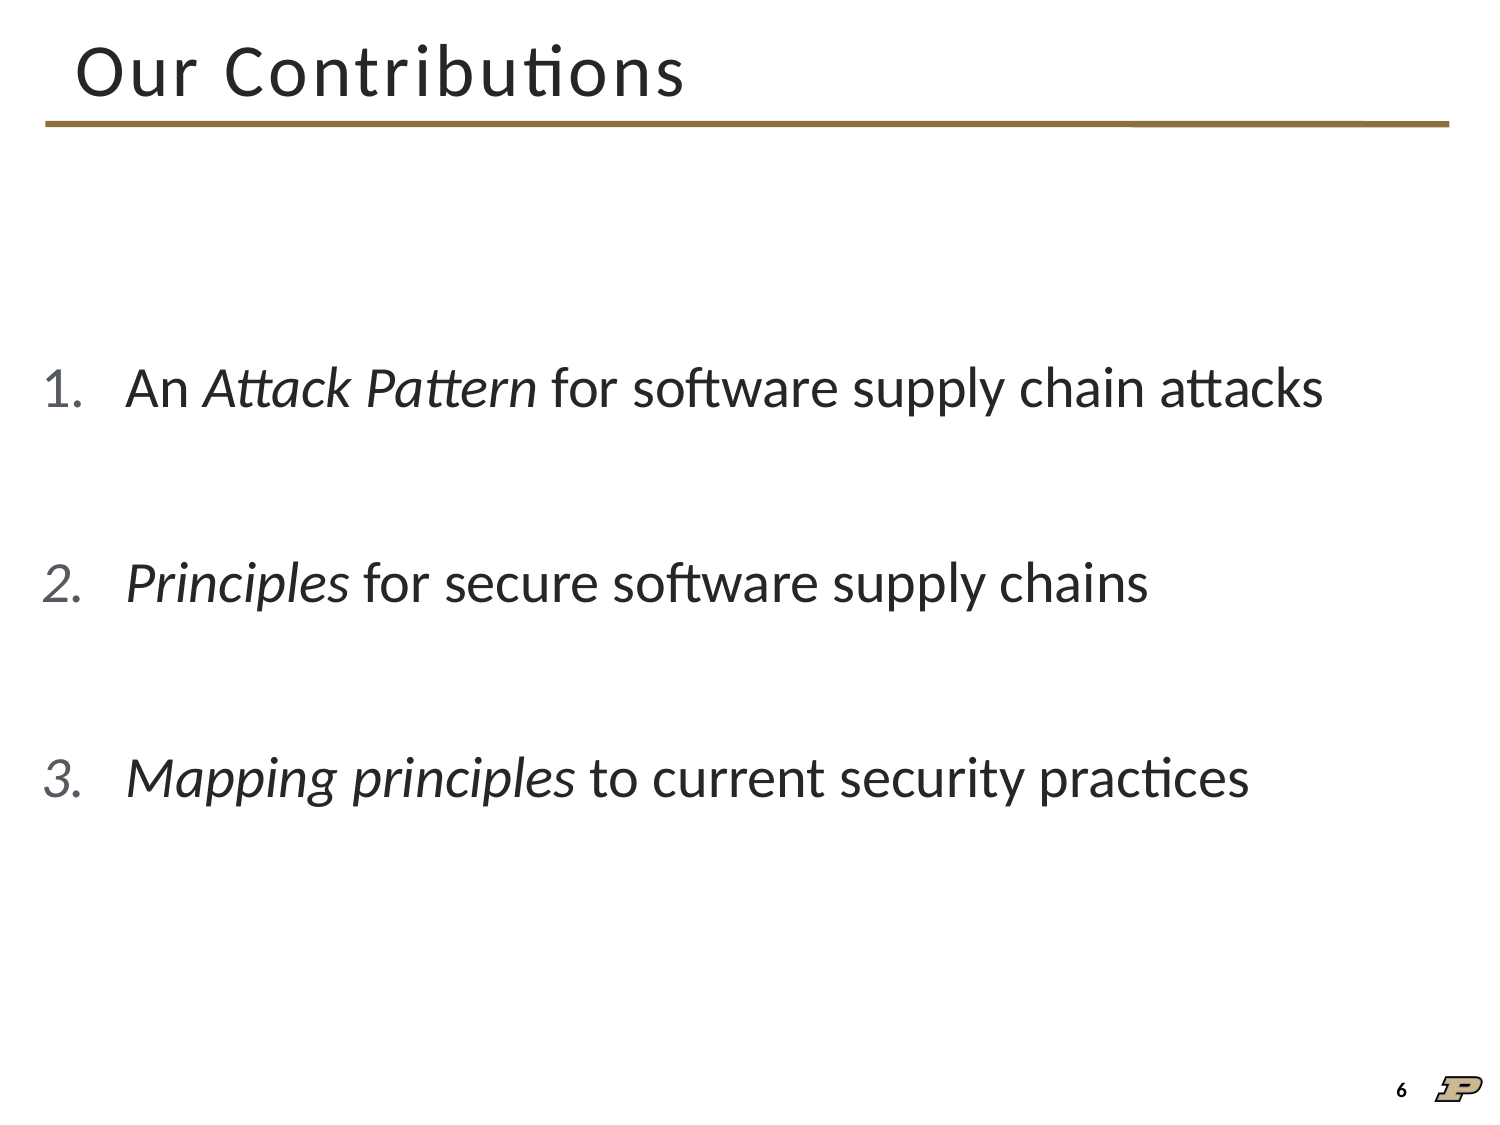

# Our Contributions
An Attack Pattern for software supply chain attacks
Principles for secure software supply chains
Mapping principles to current security practices
6